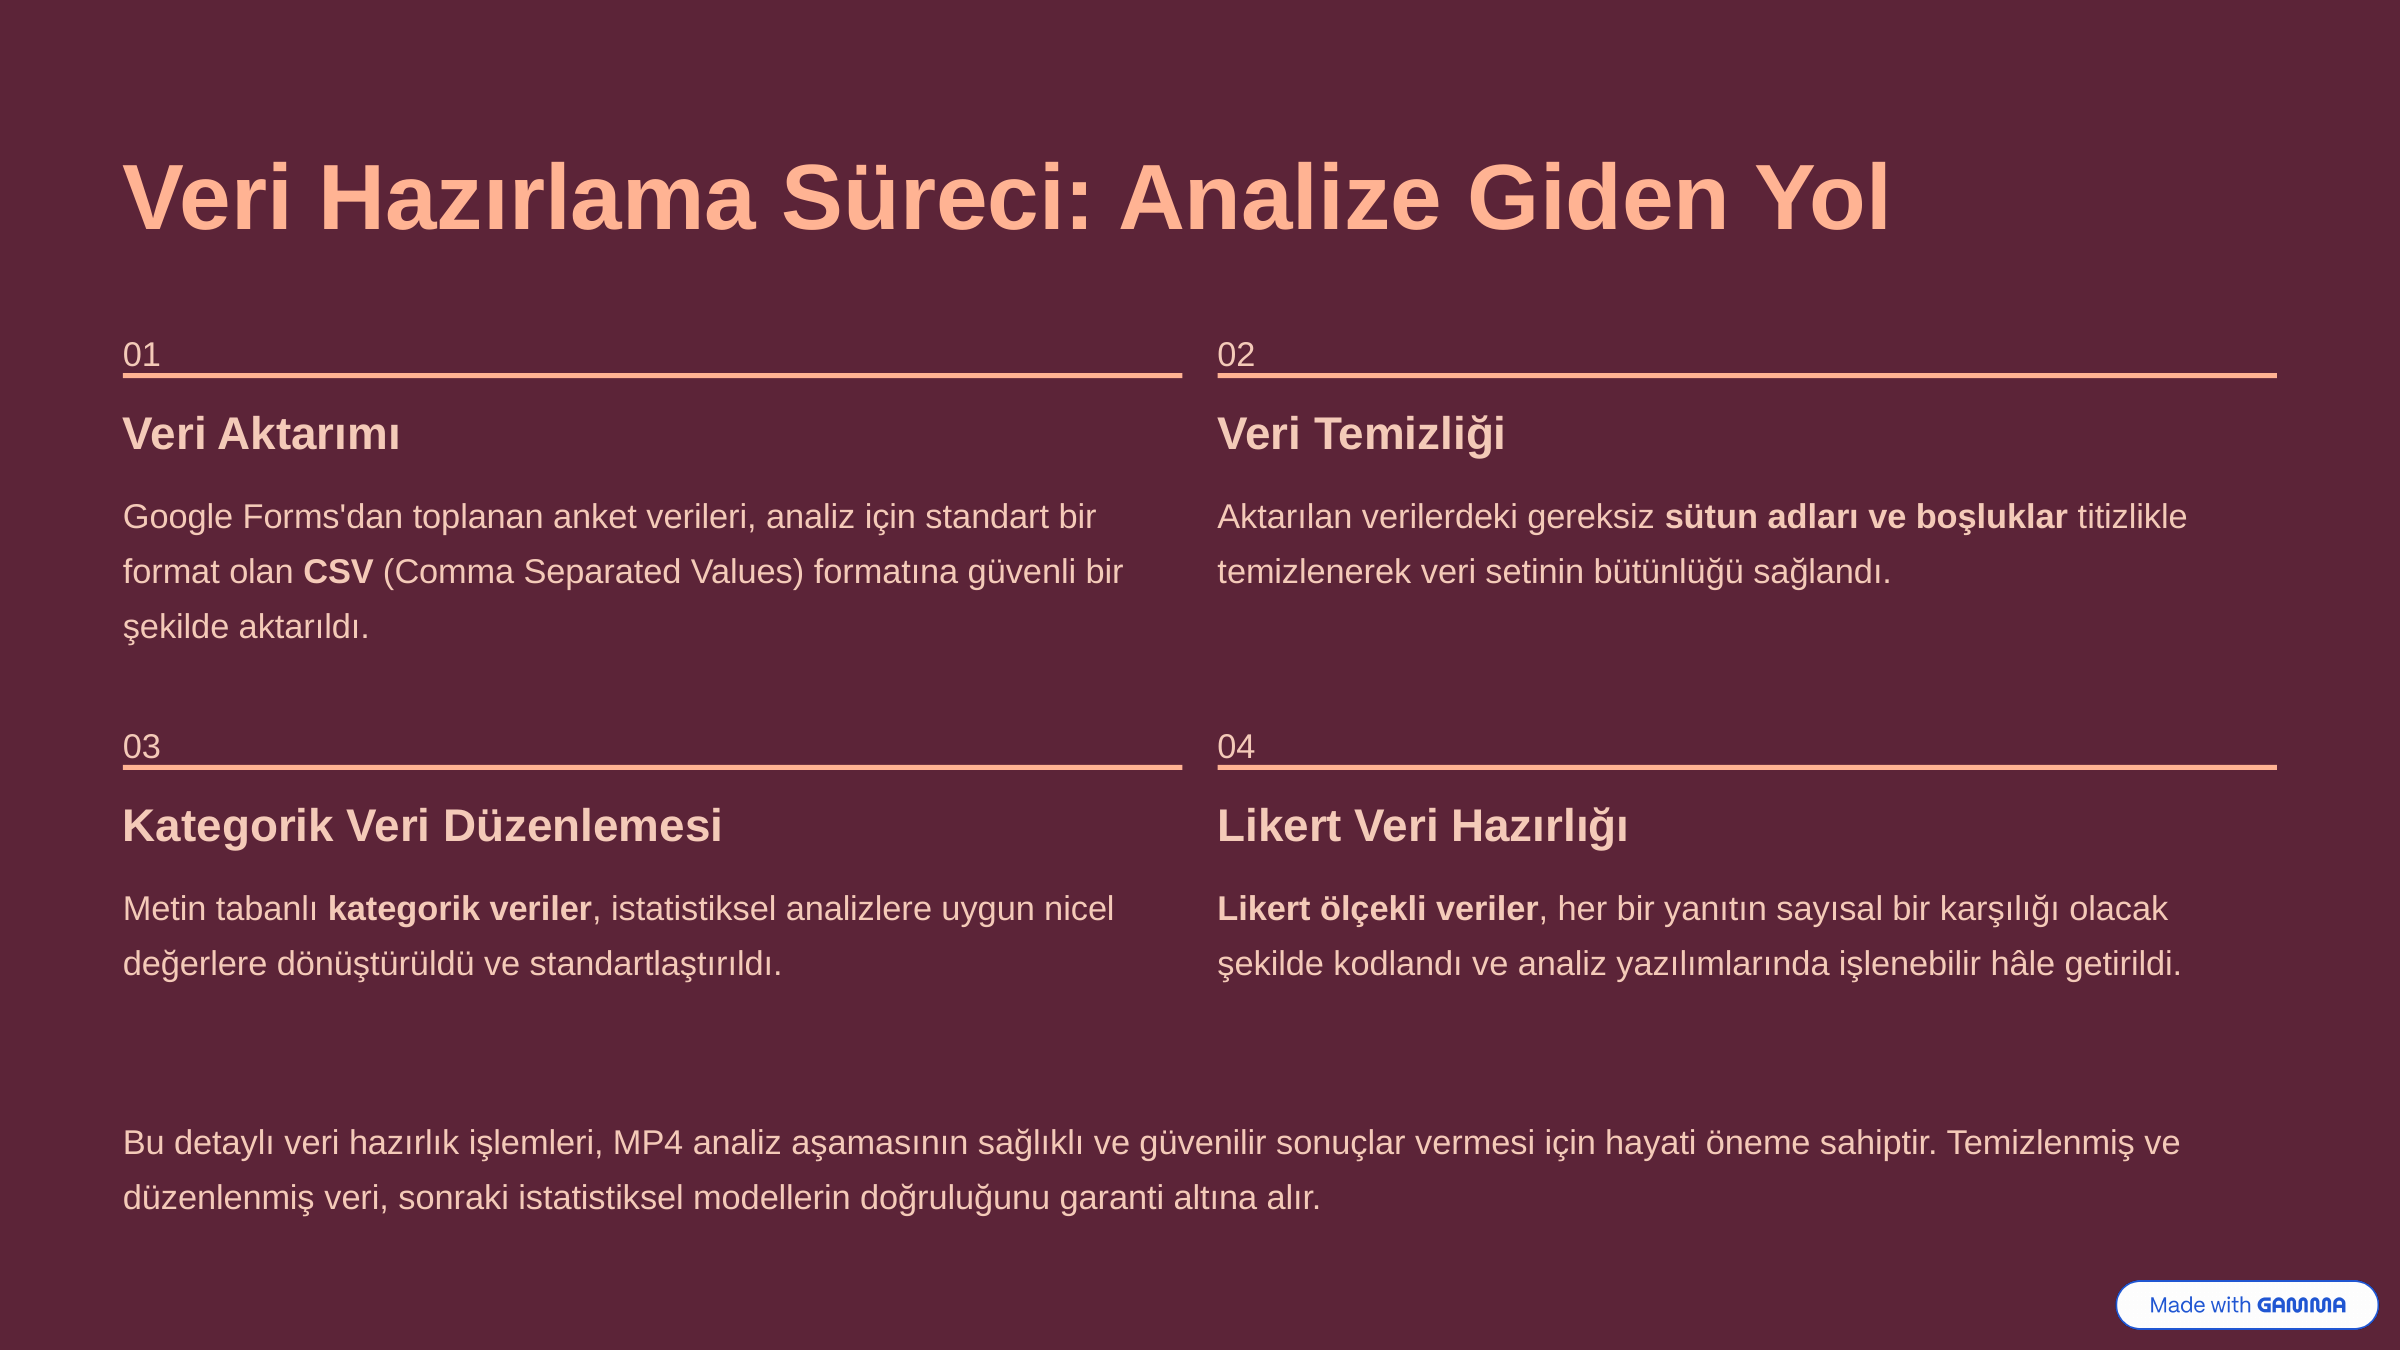

Veri Hazırlama Süreci: Analize Giden Yol
01
02

Veri Aktarımı
Veri Temizliği
Google Forms'dan toplanan anket verileri, analiz için standart bir format olan CSV (Comma Separated Values) formatına güvenli bir şekilde aktarıldı.
Aktarılan verilerdeki gereksiz sütun adları ve boşluklar titizlikle temizlenerek veri setinin bütünlüğü sağlandı.
03
04

Kategorik Veri Düzenlemesi
Likert Veri Hazırlığı
Metin tabanlı kategorik veriler, istatistiksel analizlere uygun nicel değerlere dönüştürüldü ve standartlaştırıldı.
Likert ölçekli veriler, her bir yanıtın sayısal bir karşılığı olacak şekilde kodlandı ve analiz yazılımlarında işlenebilir hâle getirildi.
Bu detaylı veri hazırlık işlemleri, MP4 analiz aşamasının sağlıklı ve güvenilir sonuçlar vermesi için hayati öneme sahiptir. Temizlenmiş ve düzenlenmiş veri, sonraki istatistiksel modellerin doğruluğunu garanti altına alır.